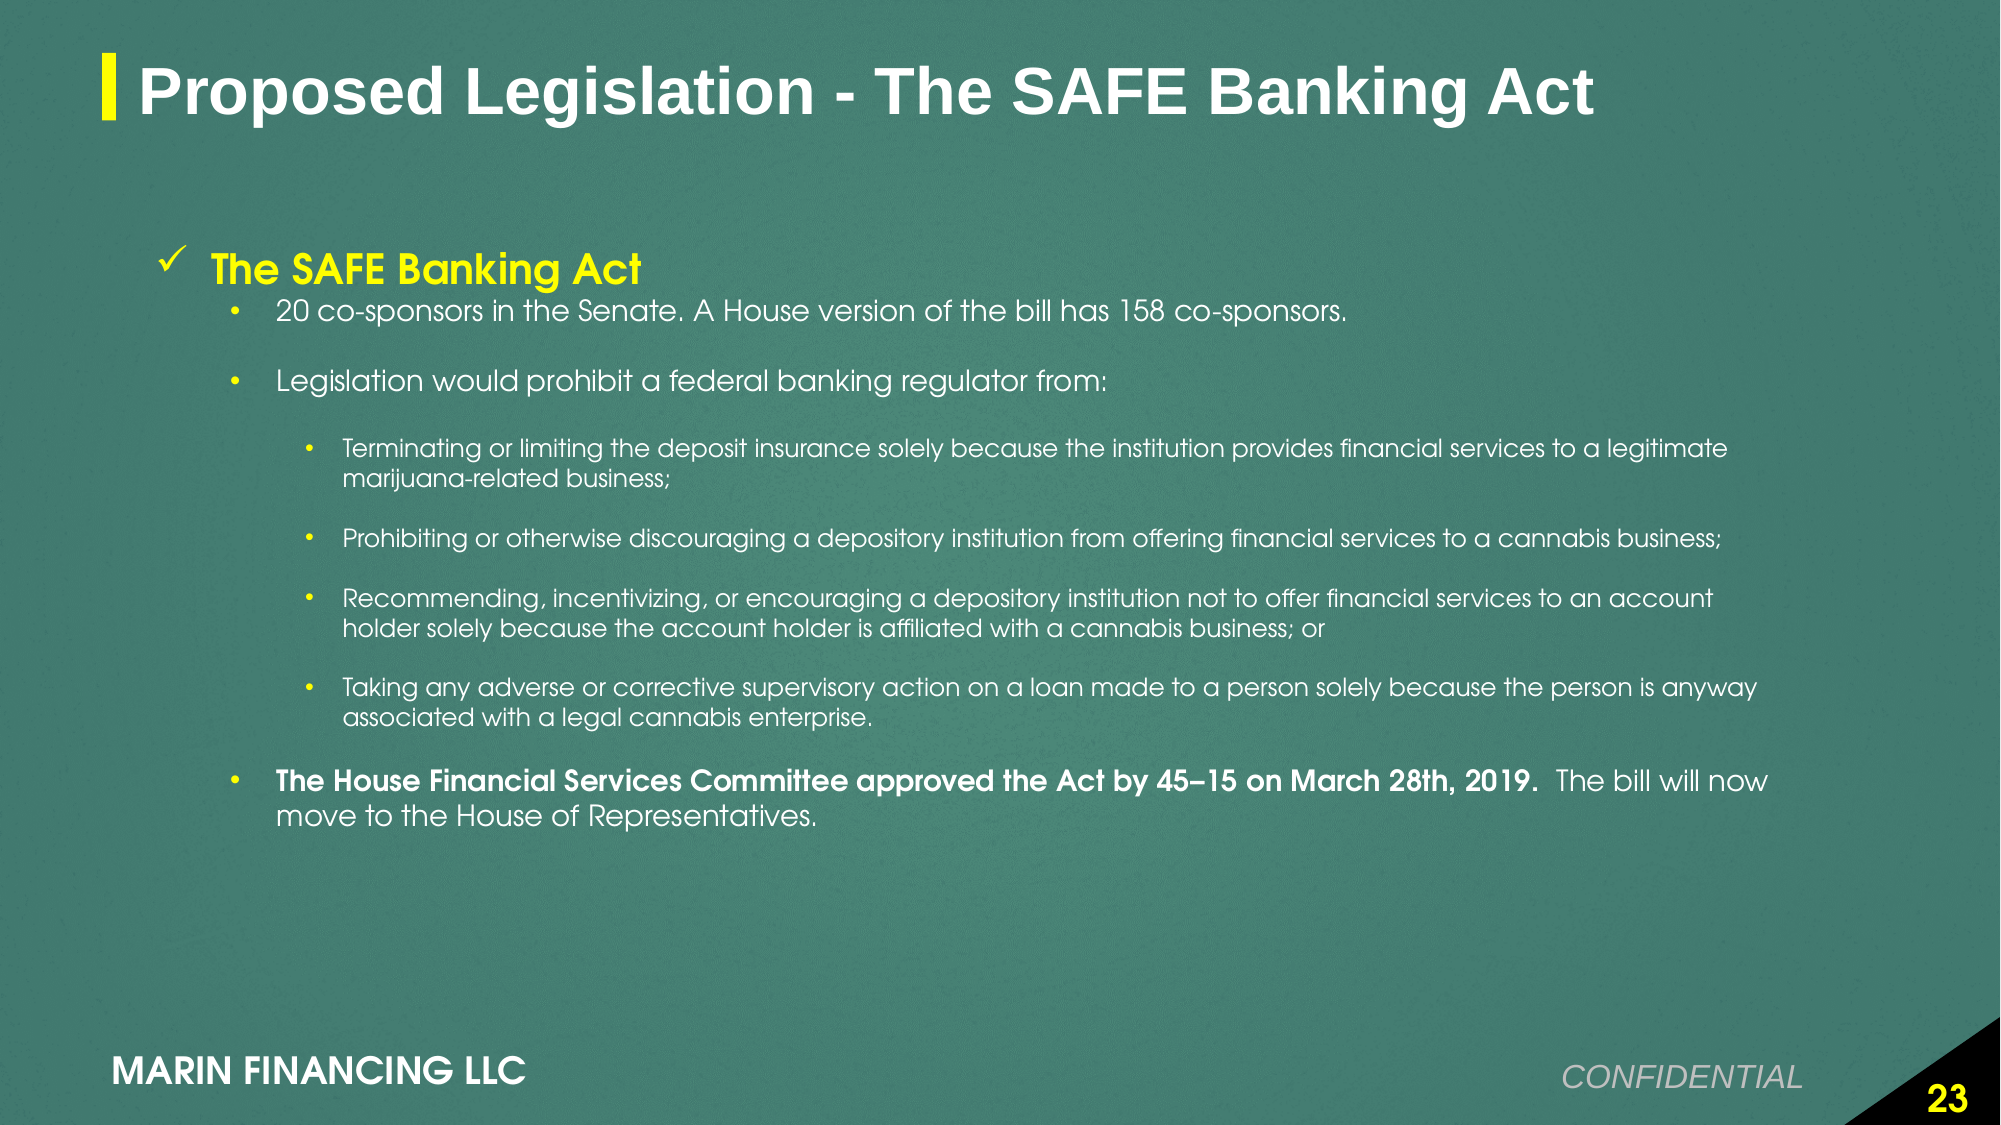

Proposed Legislation - The SAFE Banking Act

The SAFE Banking Act
20 co-sponsors in the Senate. A House version of the bill has 158 co-sponsors.

Legislation would prohibit a federal banking regulator from:

Terminating or limiting the deposit insurance solely because the institution provides financial services to a legitimate marijuana-related business;

Prohibiting or otherwise discouraging a depository institution from offering financial services to a cannabis business;

Recommending, incentivizing, or encouraging a depository institution not to offer financial services to an account holder solely because the account holder is affiliated with a cannabis business; or

Taking any adverse or corrective supervisory action on a loan made to a person solely because the person is anyway associated with a legal cannabis enterprise.

The House Financial Services Committee approved the Act by 45–15 on March 28th, 2019.  The bill will now move to the House of Representatives.
23
MARIN FINANCING LLC
CONFIDENTIAL